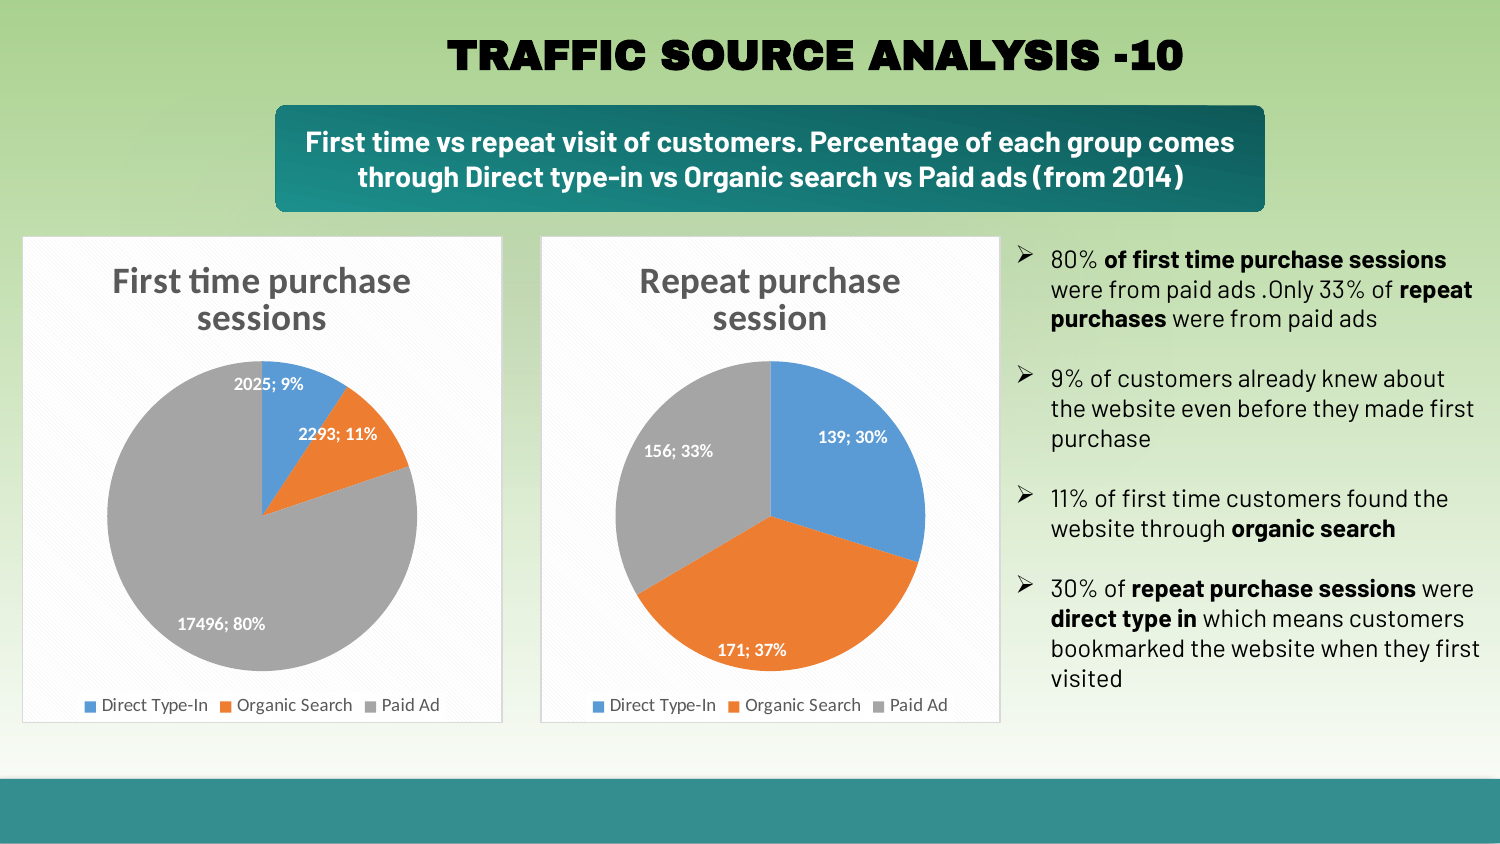

# TRAFFIC SOURCE ANALYSIS -10
First time vs repeat visit of customers. Percentage of each group comes through Direct type-in vs Organic search vs Paid ads (from 2014)

### Chart: Repeat purchase session

| Category | Total |
|---|---|
| Direct Type-In | 139.0 |
| Organic Search | 171.0 |
| Paid Ad | 156.0 |
80% of first time purchase sessions were from paid ads .Only 33% of repeat purchases were from paid ads

9% of customers already knew about the website even before they made first purchase

11% of first time customers found the website through organic search

30% of repeat purchase sessions were direct type in which means customers bookmarked the website when they first visited

### Chart: First time purchase sessions

| Category | Total |
|---|---|
| Direct Type-In | 2025.0 |
| Organic Search | 2293.0 |
| Paid Ad | 17496.0 |